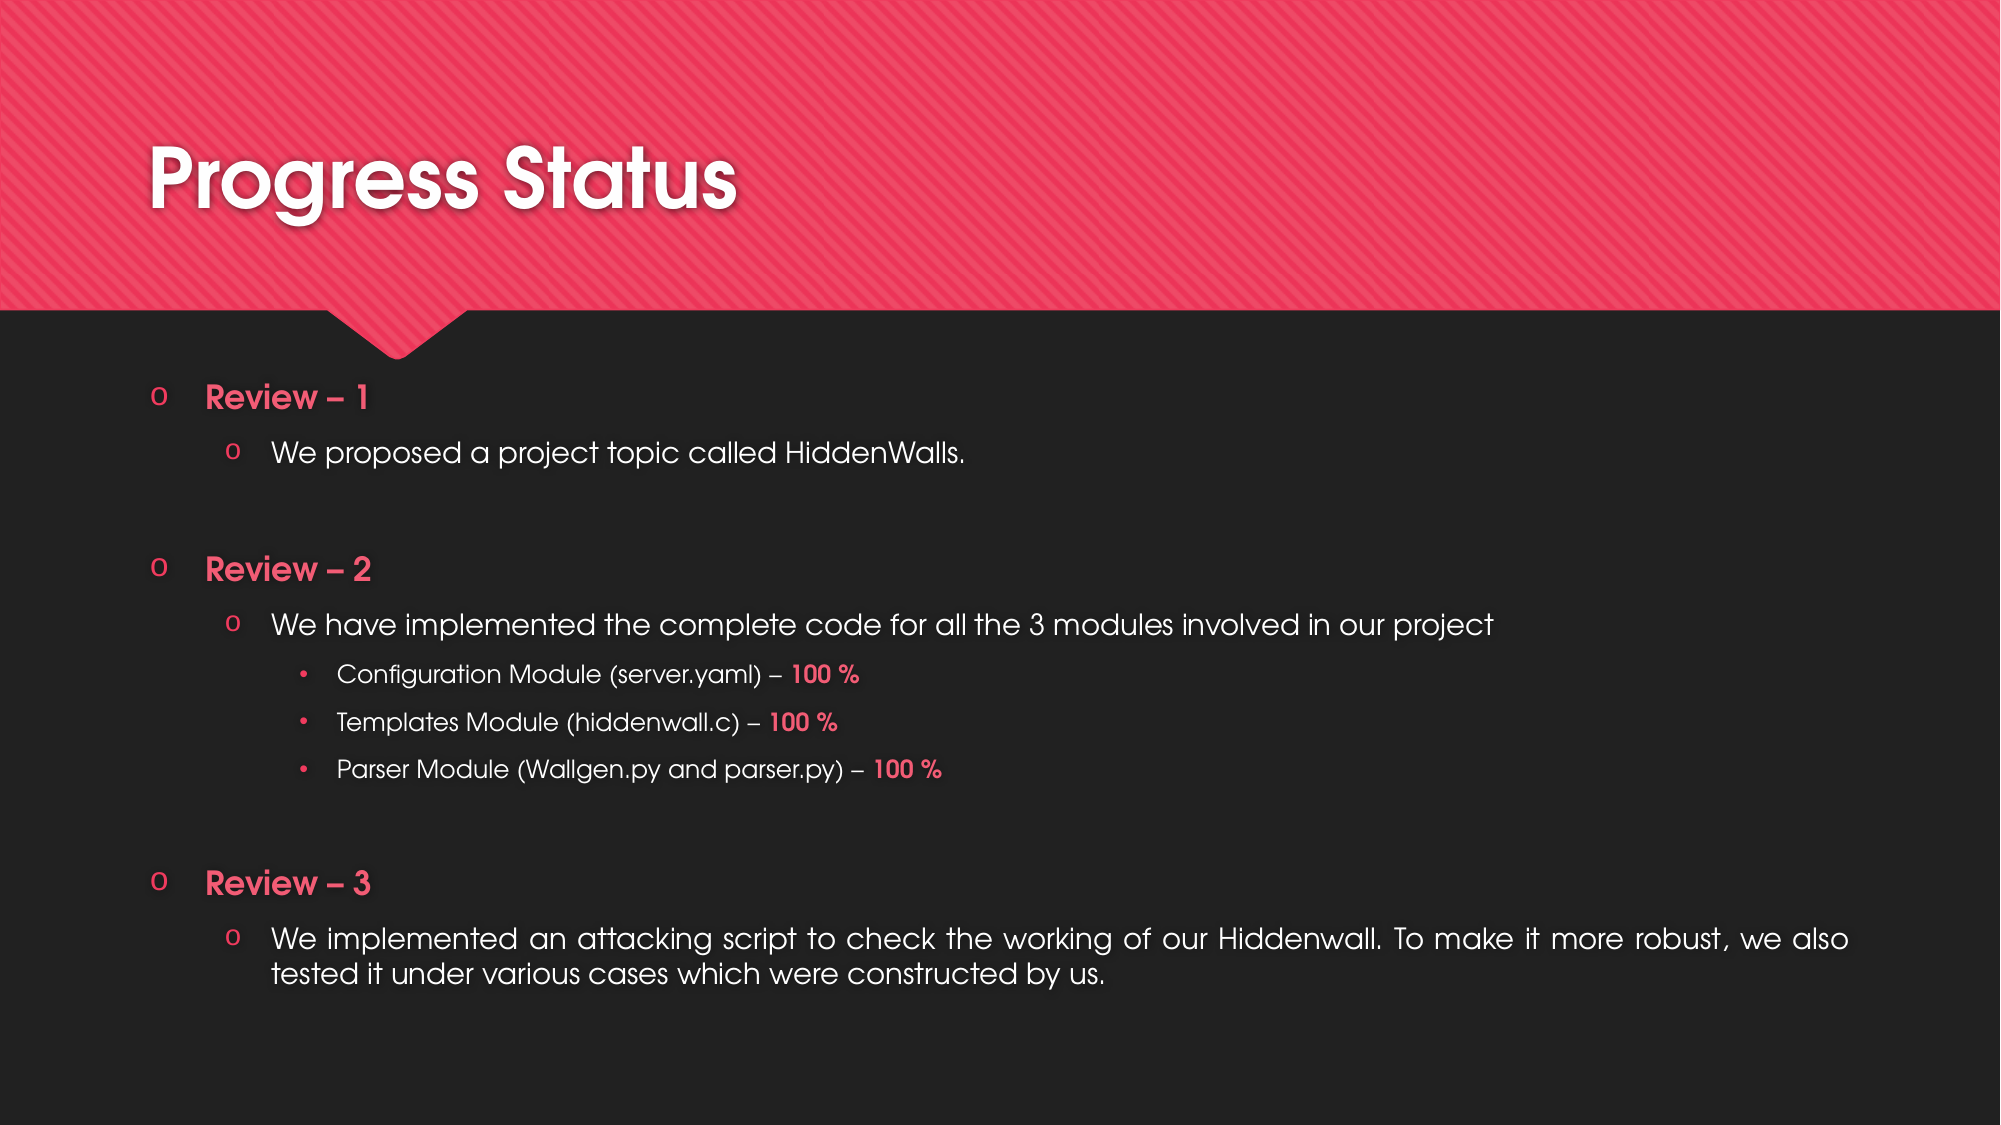

# Progress Status
Review – 1
We proposed a project topic called HiddenWalls.

Review – 2
We have implemented the complete code for all the 3 modules involved in our project
Configuration Module (server.yaml) – 100 %
Templates Module (hiddenwall.c) – 100 %
Parser Module (Wallgen.py and parser.py) – 100 %

Review – 3
We implemented an attacking script to check the working of our Hiddenwall. To make it more robust, we also tested it under various cases which were constructed by us.